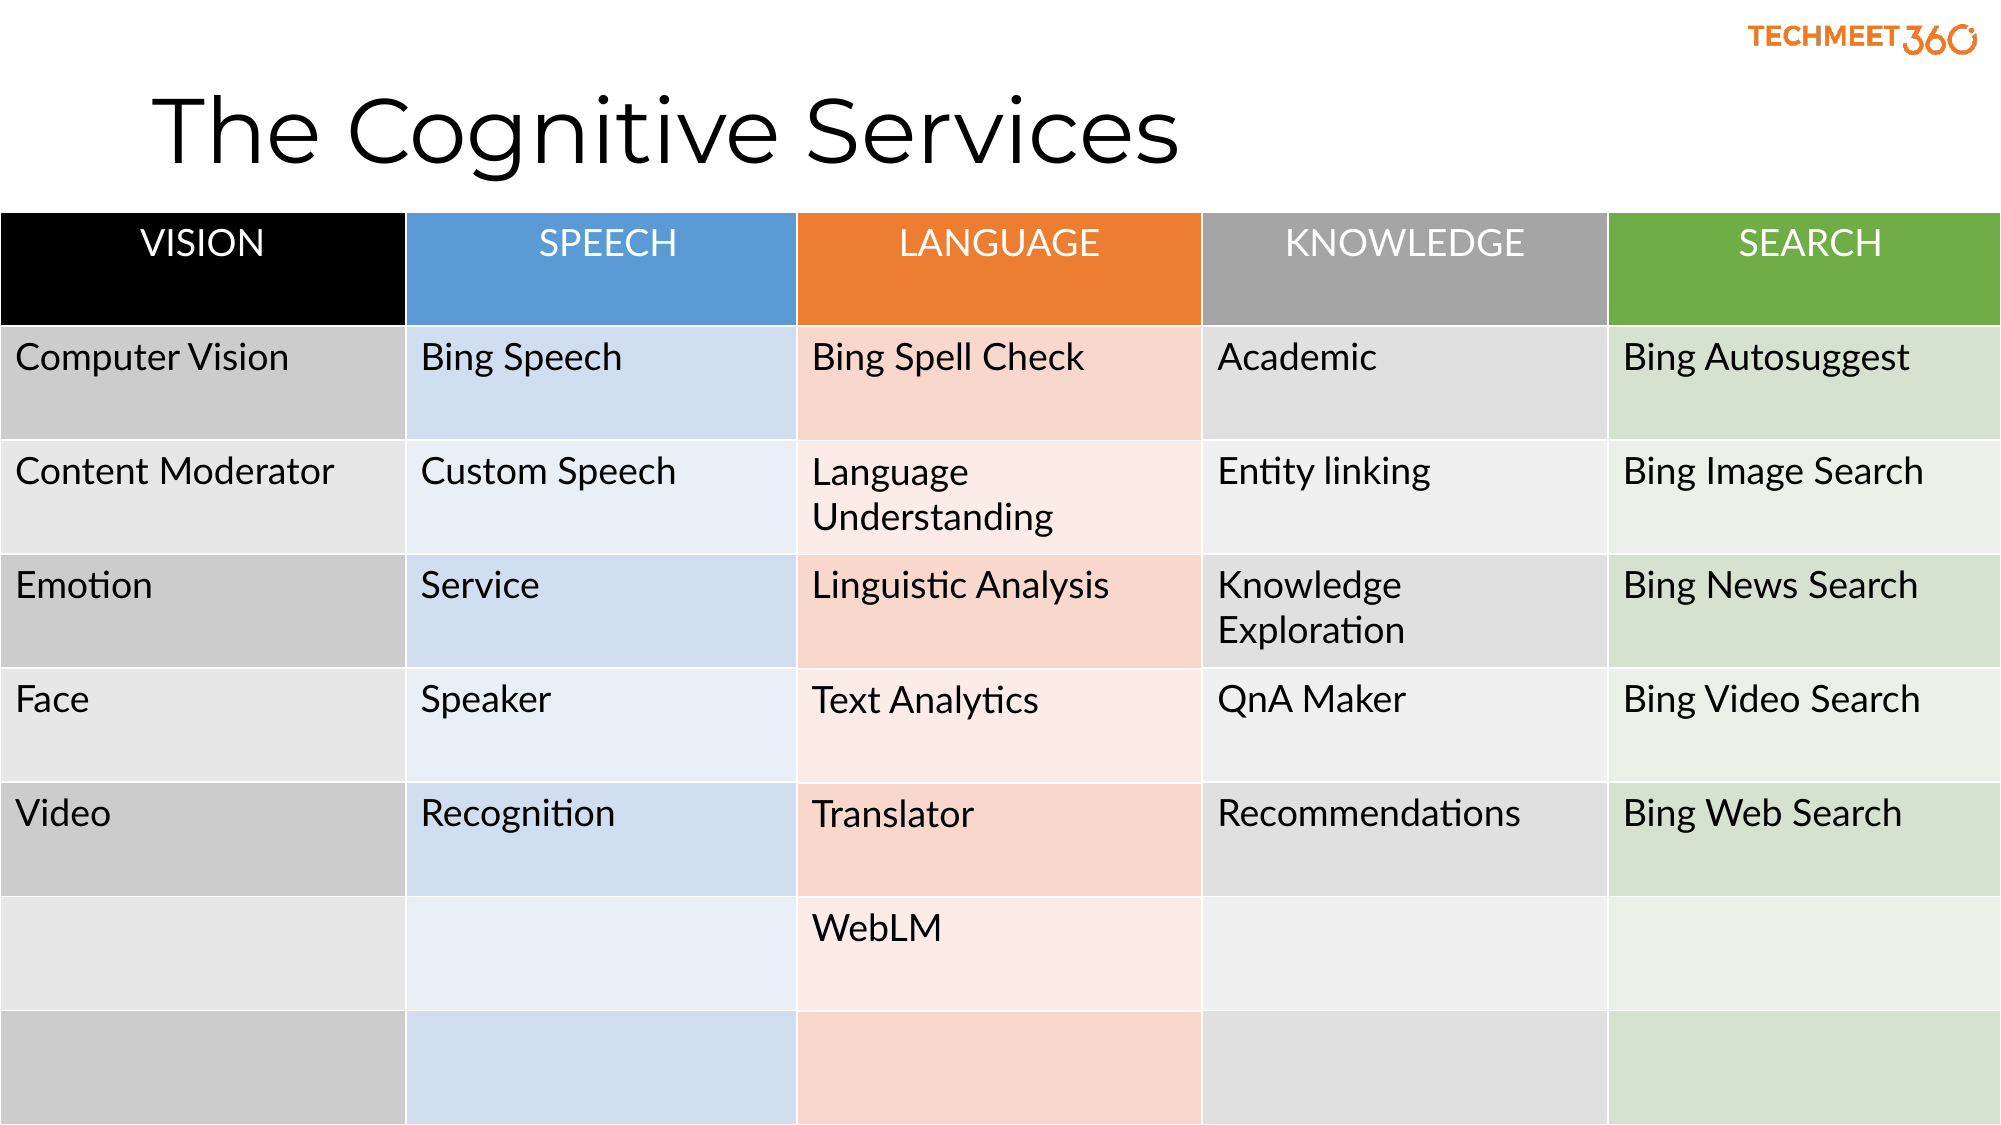

# The Cognitive Services
| VISION |
| --- |
| Computer Vision |
| Content Moderator |
| Emotion |
| Face |
| Video |
|  |
|  |
| SPEECH |
| --- |
| Bing Speech |
| Custom Speech |
| Service |
| Speaker |
| Recognition |
|  |
|  |
| KNOWLEDGE |
| --- |
| Academic |
| Entity linking |
| Knowledge Exploration |
| QnA Maker |
| Recommendations |
|  |
|  |
| SEARCH |
| --- |
| Bing Autosuggest |
| Bing Image Search |
| Bing News Search |
| Bing Video Search |
| Bing Web Search |
|  |
|  |
| LANGUAGE |
| --- |
| Bing Spell Check |
| Language Understanding |
| Linguistic Analysis |
| Text Analytics |
| Translator |
| WebLM |
|  |
11